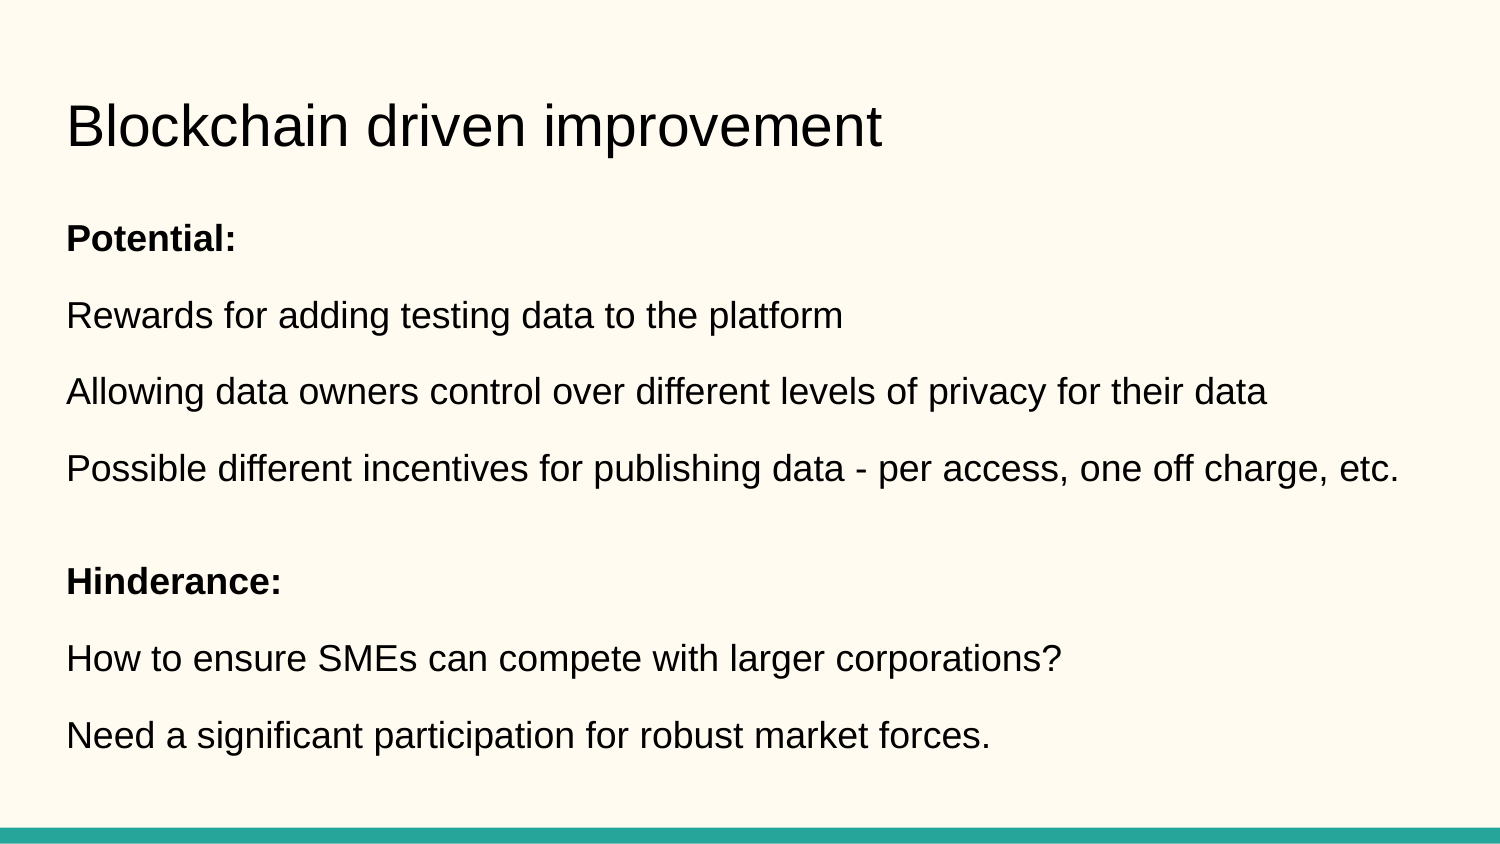

# Blockchain driven improvement
Potential:
Rewards for adding testing data to the platform
Allowing data owners control over different levels of privacy for their data
Possible different incentives for publishing data - per access, one off charge, etc.

Hinderance:
How to ensure SMEs can compete with larger corporations?
Need a significant participation for robust market forces.